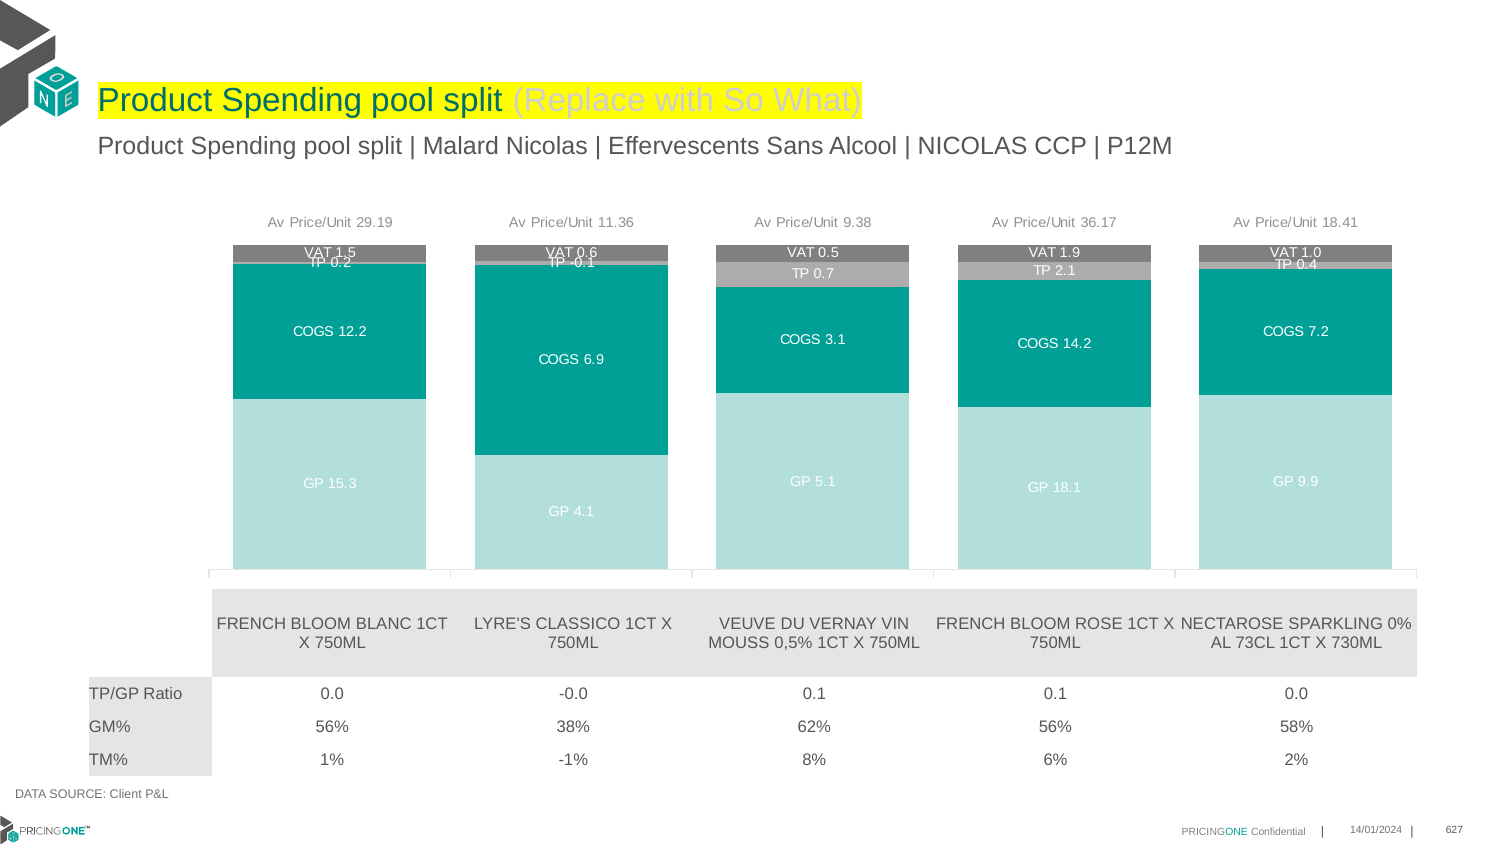

# Product Spending pool split (Replace with So What)
Product Spending pool split | Malard Nicolas | Effervescents Sans Alcool | NICOLAS CCP | P12M

### Chart

| Category | GP | COGS | TP | VAT |
|---|---|---|---|---|
| Av Price/Unit 29.19 | 15.3382 | 12.15 | 0.18113691230130158 | 1.521813530176571 |
| Av Price/Unit 11.36 | 4.1383 | 6.857 | -0.12940491629883866 | 0.5976242296035613 |
| Av Price/Unit 9.38 | 5.0882078853046595 | 3.081067025089606 | 0.7216524027926408 | 0.48900100222528053 |
| Av Price/Unit 36.17 | 18.0775 | 14.149999999999999 | 2.0597767043383186 | 1.8858002187386047 |
| Av Price/Unit 18.41 | 9.861599999999997 | 7.2 | 0.38558451281227946 | 0.9595951482046715 |
|  | FRENCH BLOOM BLANC 1CT X 750ML | LYRE'S CLASSICO 1CT X 750ML | VEUVE DU VERNAY VIN MOUSS 0,5% 1CT X 750ML | FRENCH BLOOM ROSE 1CT X 750ML | NECTAROSE SPARKLING 0% AL 73CL 1CT X 730ML |
| --- | --- | --- | --- | --- | --- |
| TP/GP Ratio | 0.0 | -0.0 | 0.1 | 0.1 | 0.0 |
| GM% | 56% | 38% | 62% | 56% | 58% |
| TM% | 1% | -1% | 8% | 6% | 2% |
DATA SOURCE: Client P&L

14/01/2024
627